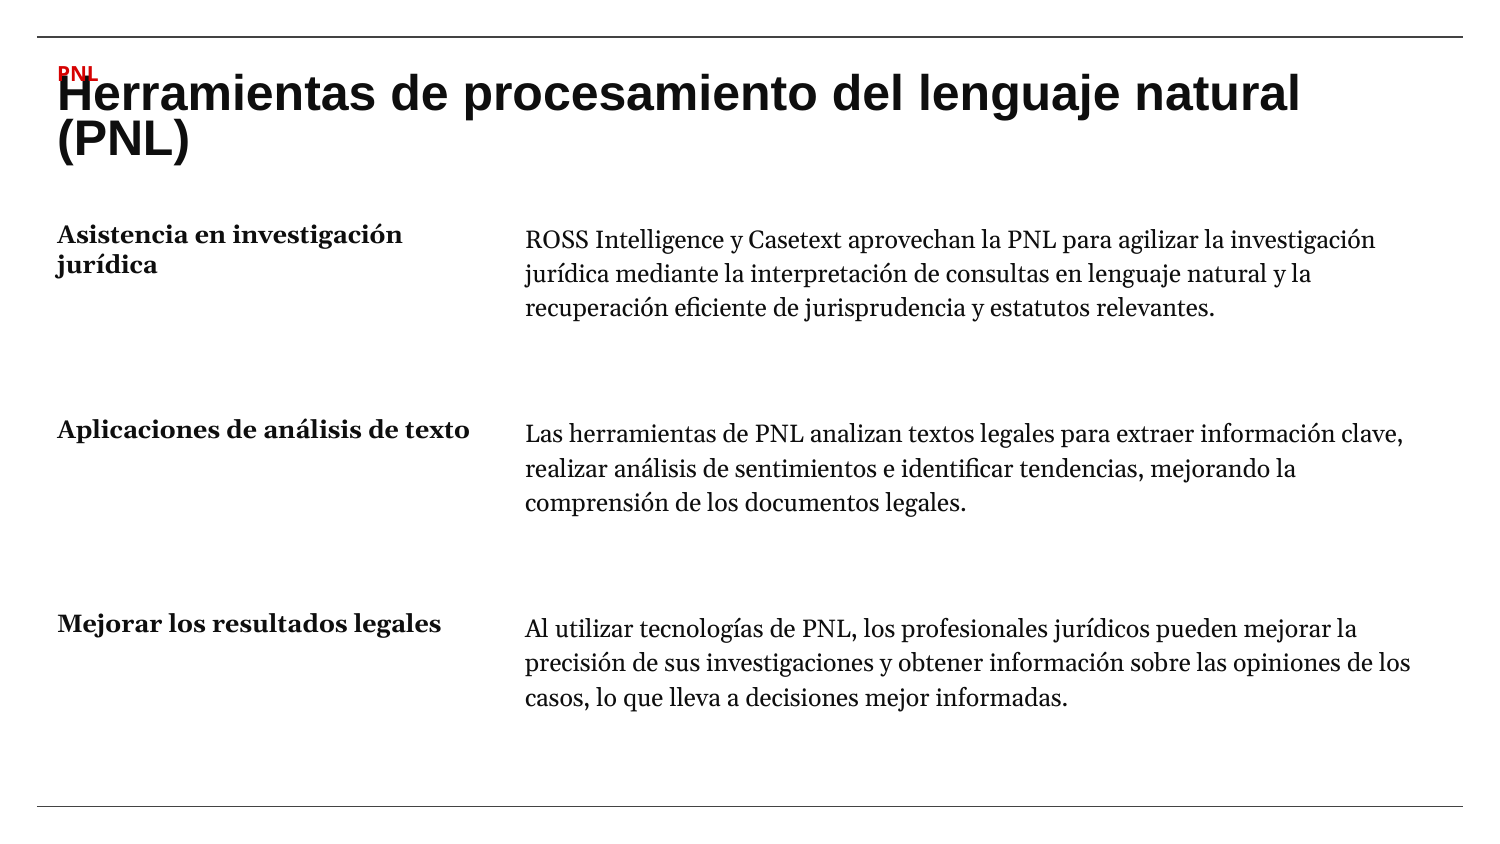

PNL
# Herramientas de procesamiento del lenguaje natural (PNL)
ROSS Intelligence y Casetext aprovechan la PNL para agilizar la investigación jurídica mediante la interpretación de consultas en lenguaje natural y la recuperación eficiente de jurisprudencia y estatutos relevantes.
Asistencia en investigación jurídica
Las herramientas de PNL analizan textos legales para extraer información clave, realizar análisis de sentimientos e identificar tendencias, mejorando la comprensión de los documentos legales.
Aplicaciones de análisis de texto
Al utilizar tecnologías de PNL, los profesionales jurídicos pueden mejorar la precisión de sus investigaciones y obtener información sobre las opiniones de los casos, lo que lleva a decisiones mejor informadas.
Mejorar los resultados legales